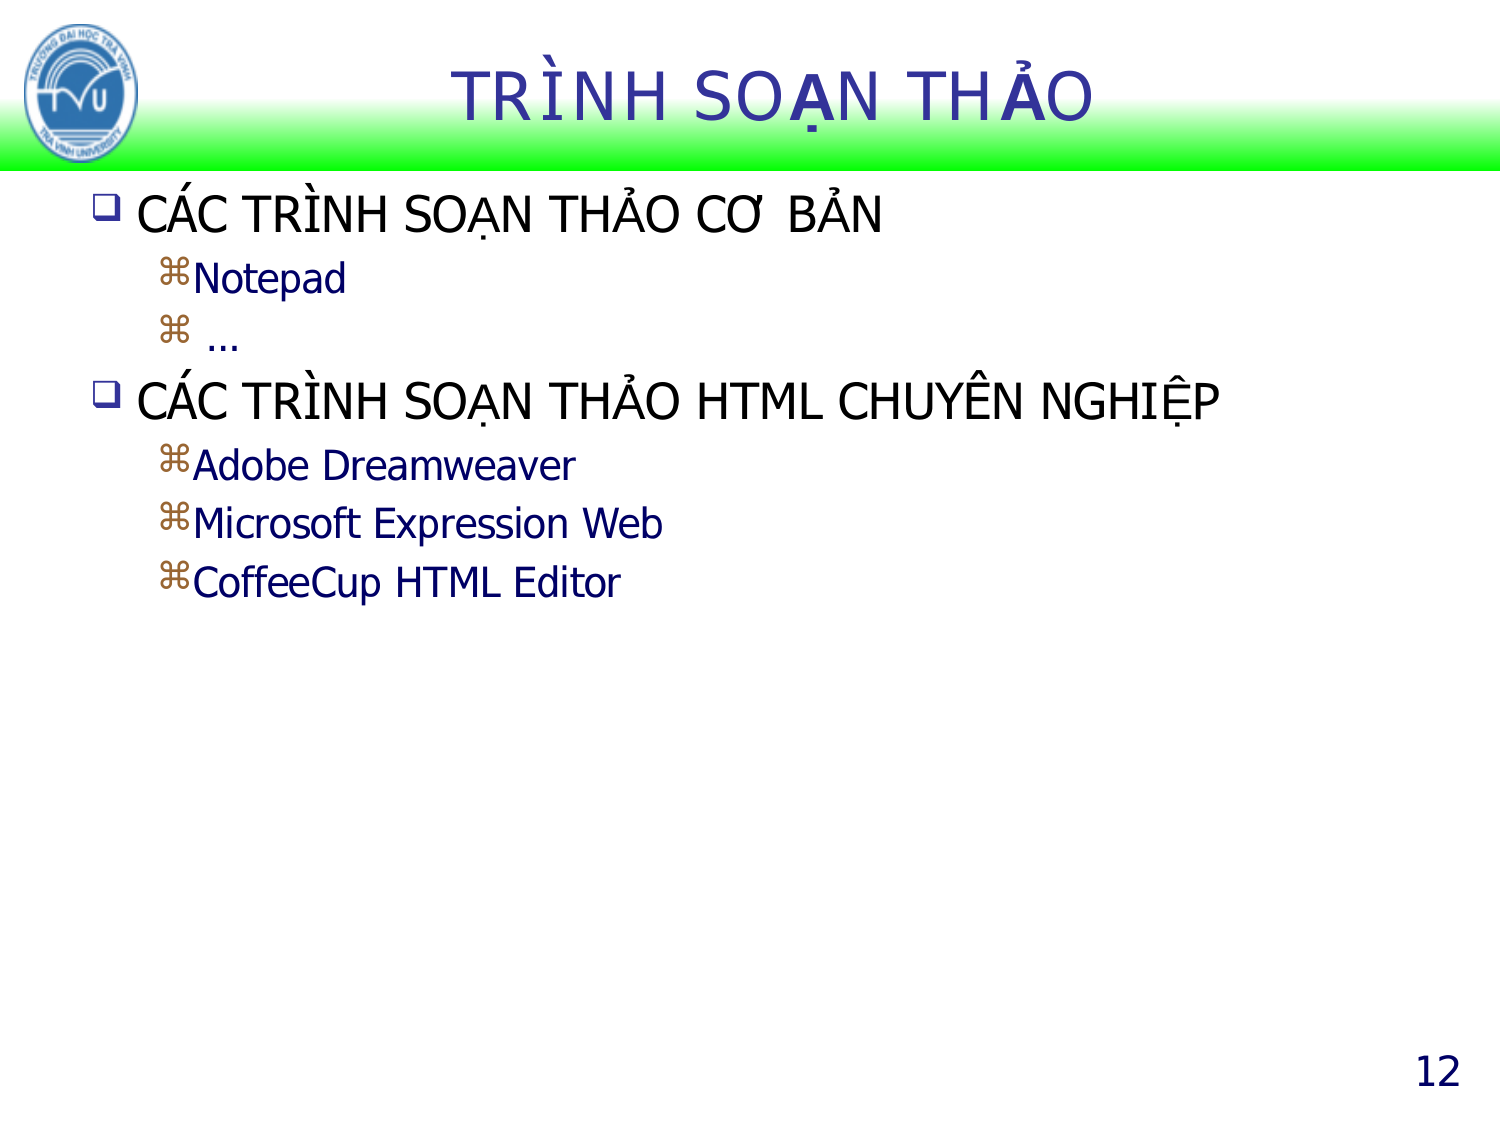

# TRÌNH SOẠN THẢO
CÁC TRÌNH SOẠN THẢO CƠ BẢN
Notepad
 …
CÁC TRÌNH SOẠN THẢO HTML CHUYÊN NGHIỆP
Adobe Dreamweaver
Microsoft Expression Web
CoffeeCup HTML Editor
12